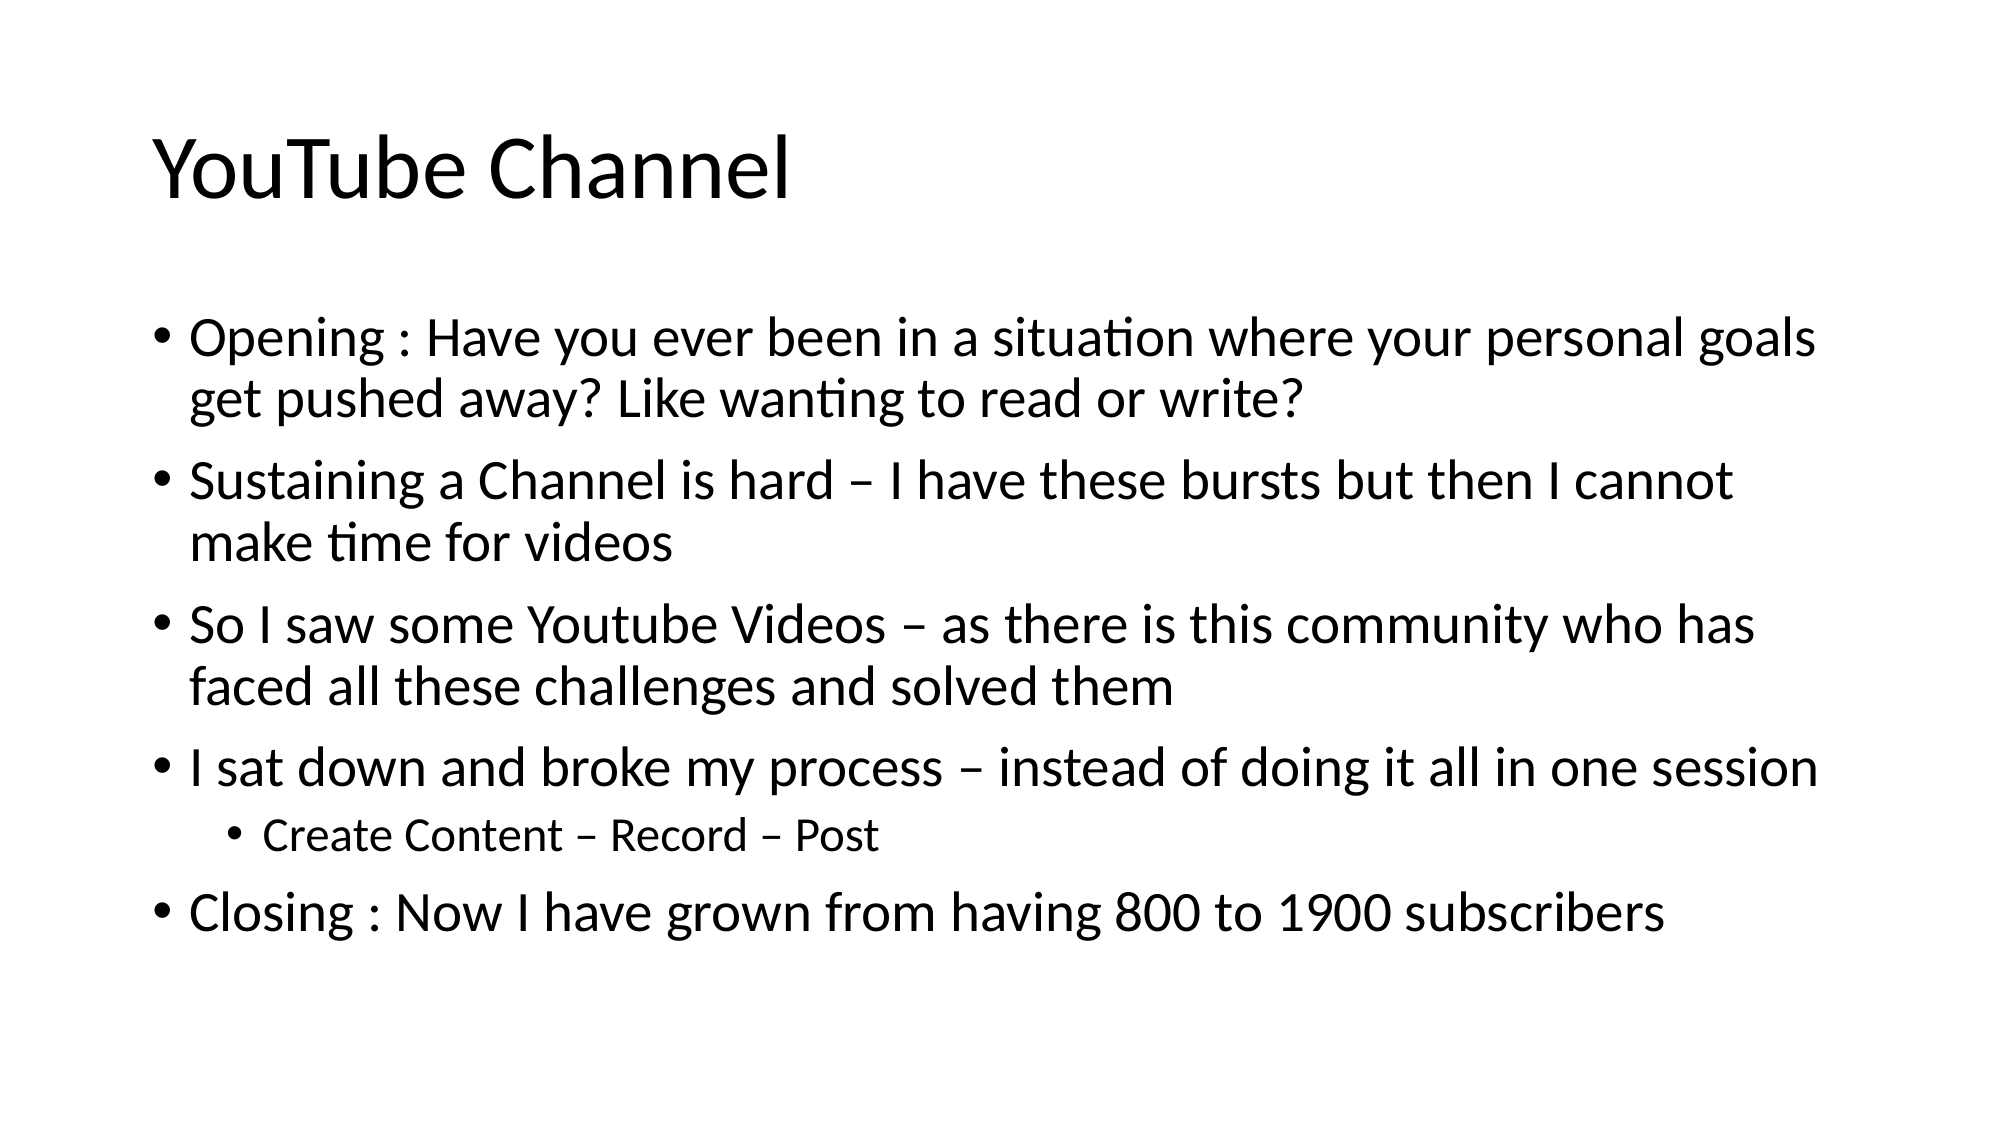

# YouTube Channel
Opening : Have you ever been in a situation where your personal goals get pushed away? Like wanting to read or write?
Sustaining a Channel is hard – I have these bursts but then I cannot make time for videos
So I saw some Youtube Videos – as there is this community who has faced all these challenges and solved them
I sat down and broke my process – instead of doing it all in one session
Create Content – Record – Post
Closing : Now I have grown from having 800 to 1900 subscribers